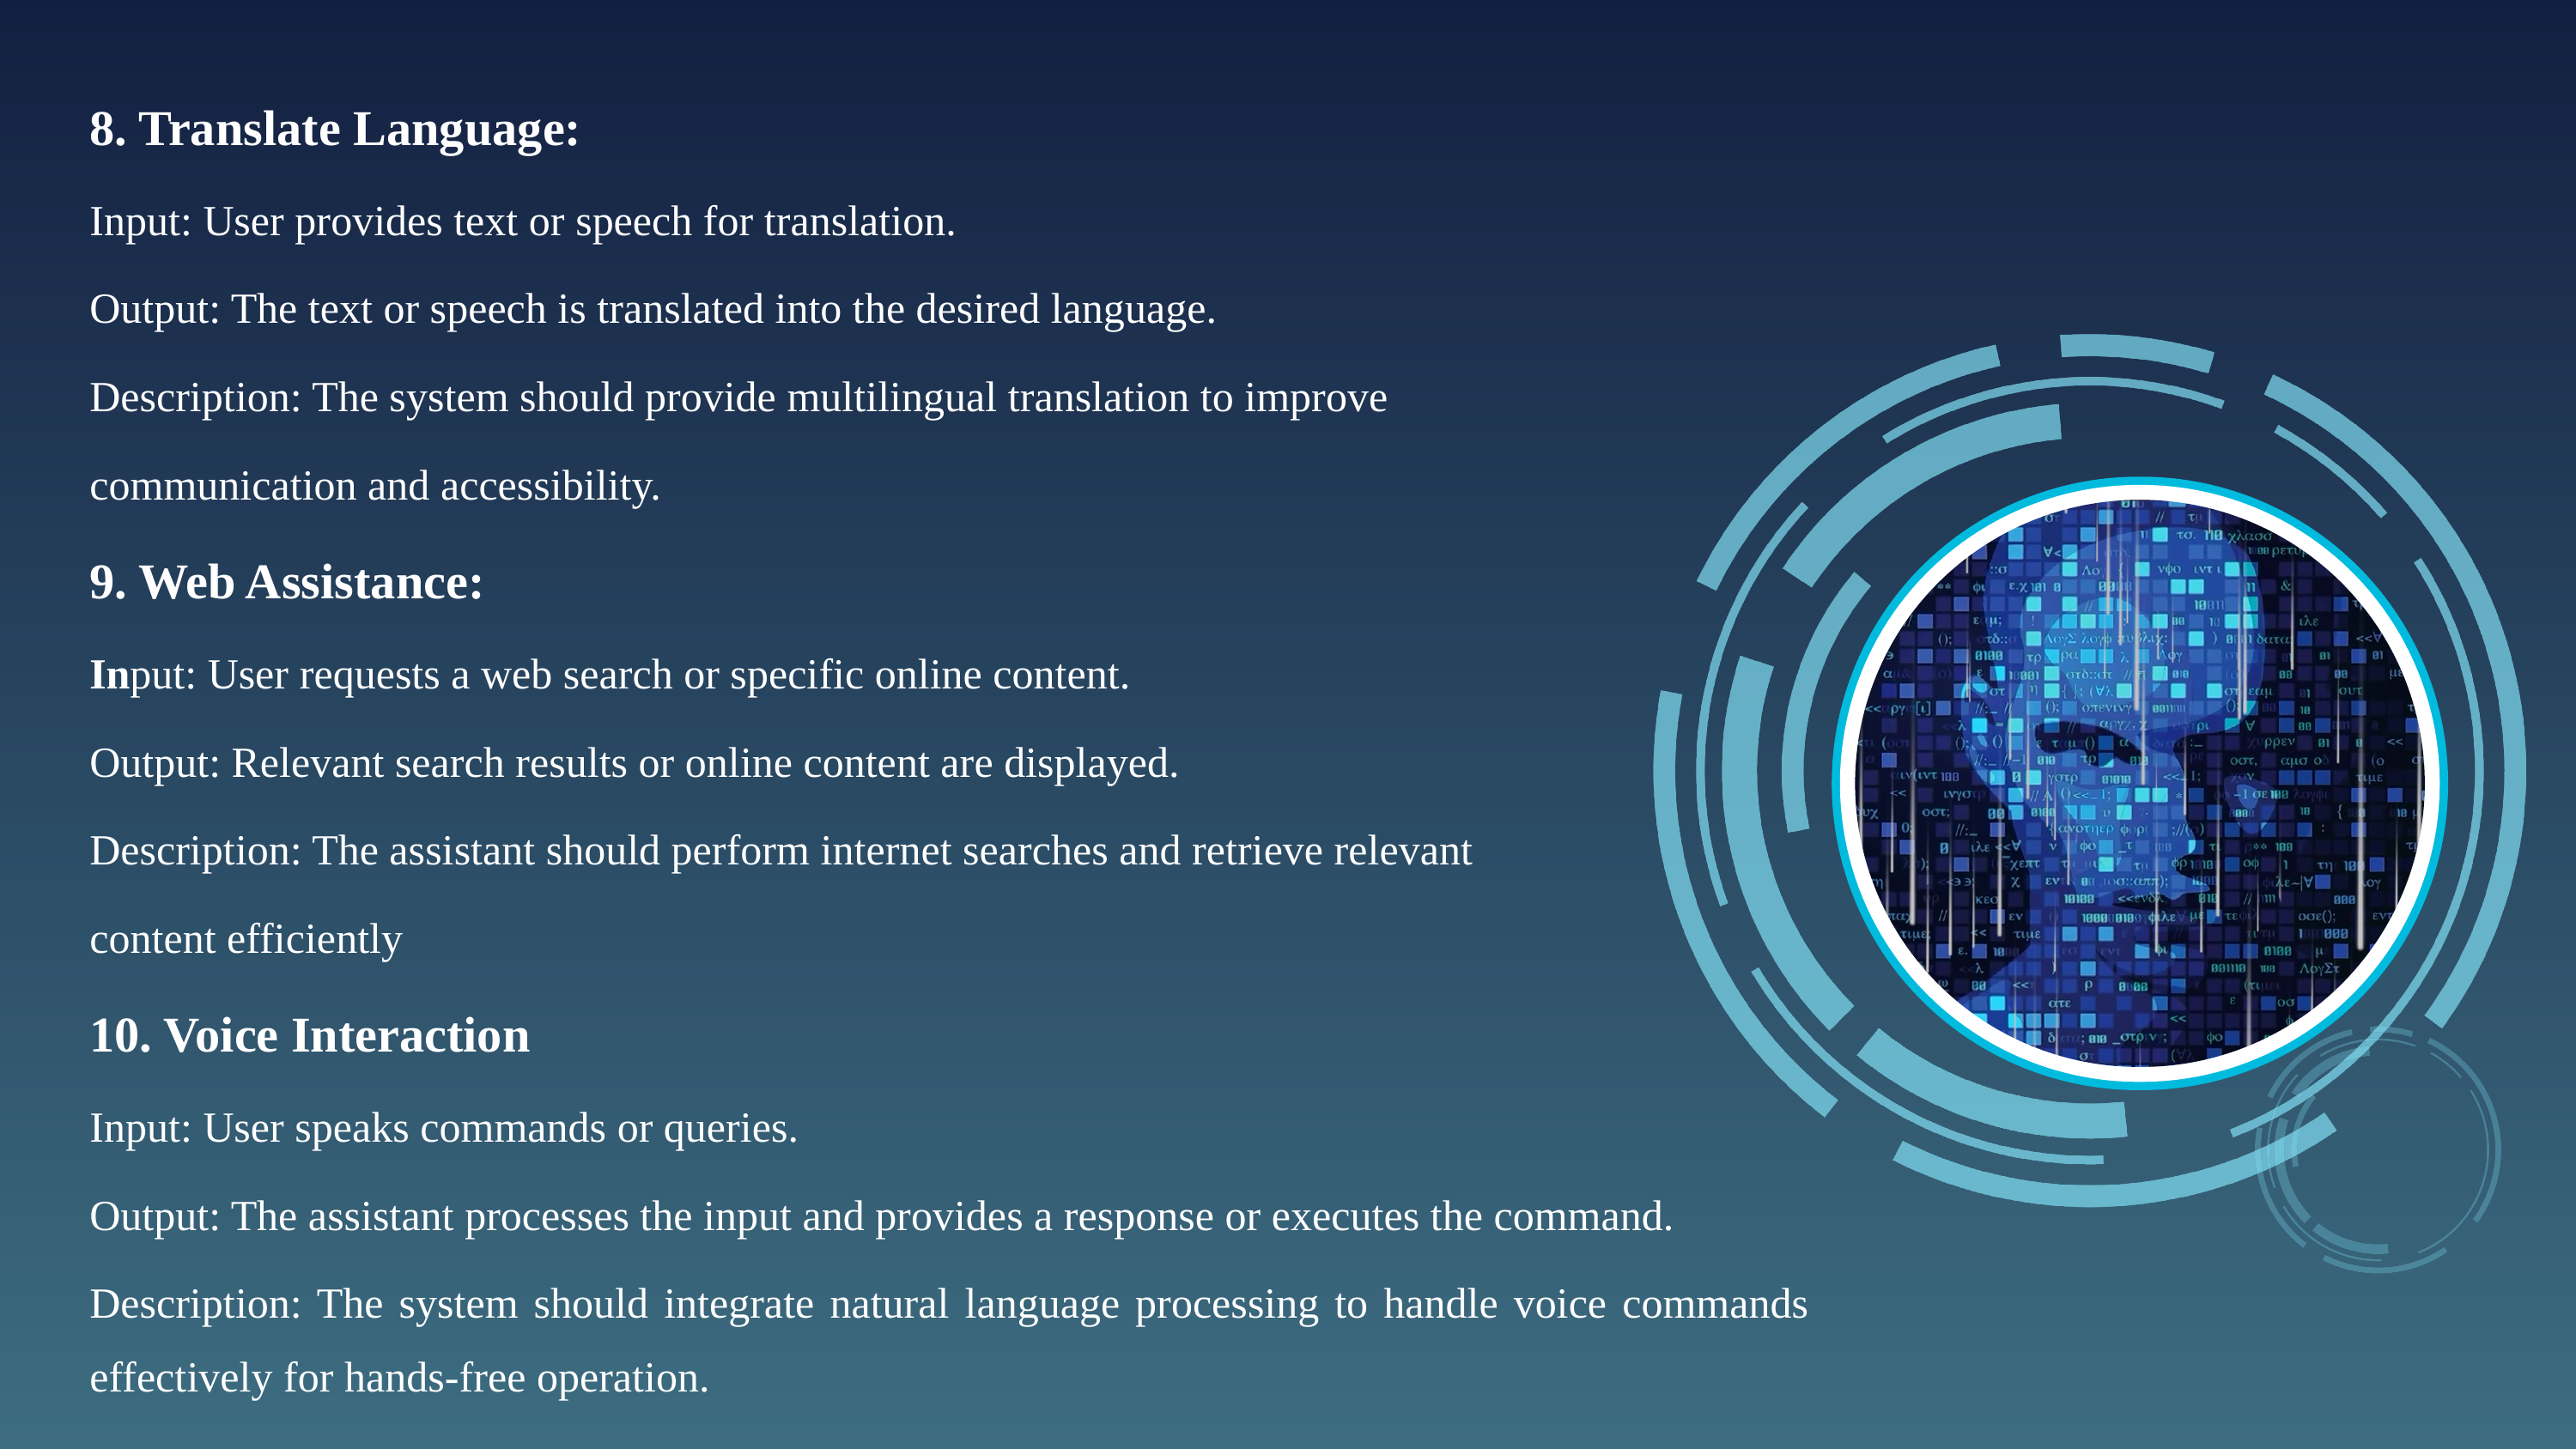

8. Translate Language:
Input: User provides text or speech for translation.
Output: The text or speech is translated into the desired language.
Description: The system should provide multilingual translation to improve
communication and accessibility.
9. Web Assistance:
Input: User requests a web search or specific online content.
Output: Relevant search results or online content are displayed.
Description: The assistant should perform internet searches and retrieve relevant
content efficiently
10. Voice Interaction
Input: User speaks commands or queries.
Output: The assistant processes the input and provides a response or executes the command.
Description: The system should integrate natural language processing to handle voice commands effectively for hands-free operation.